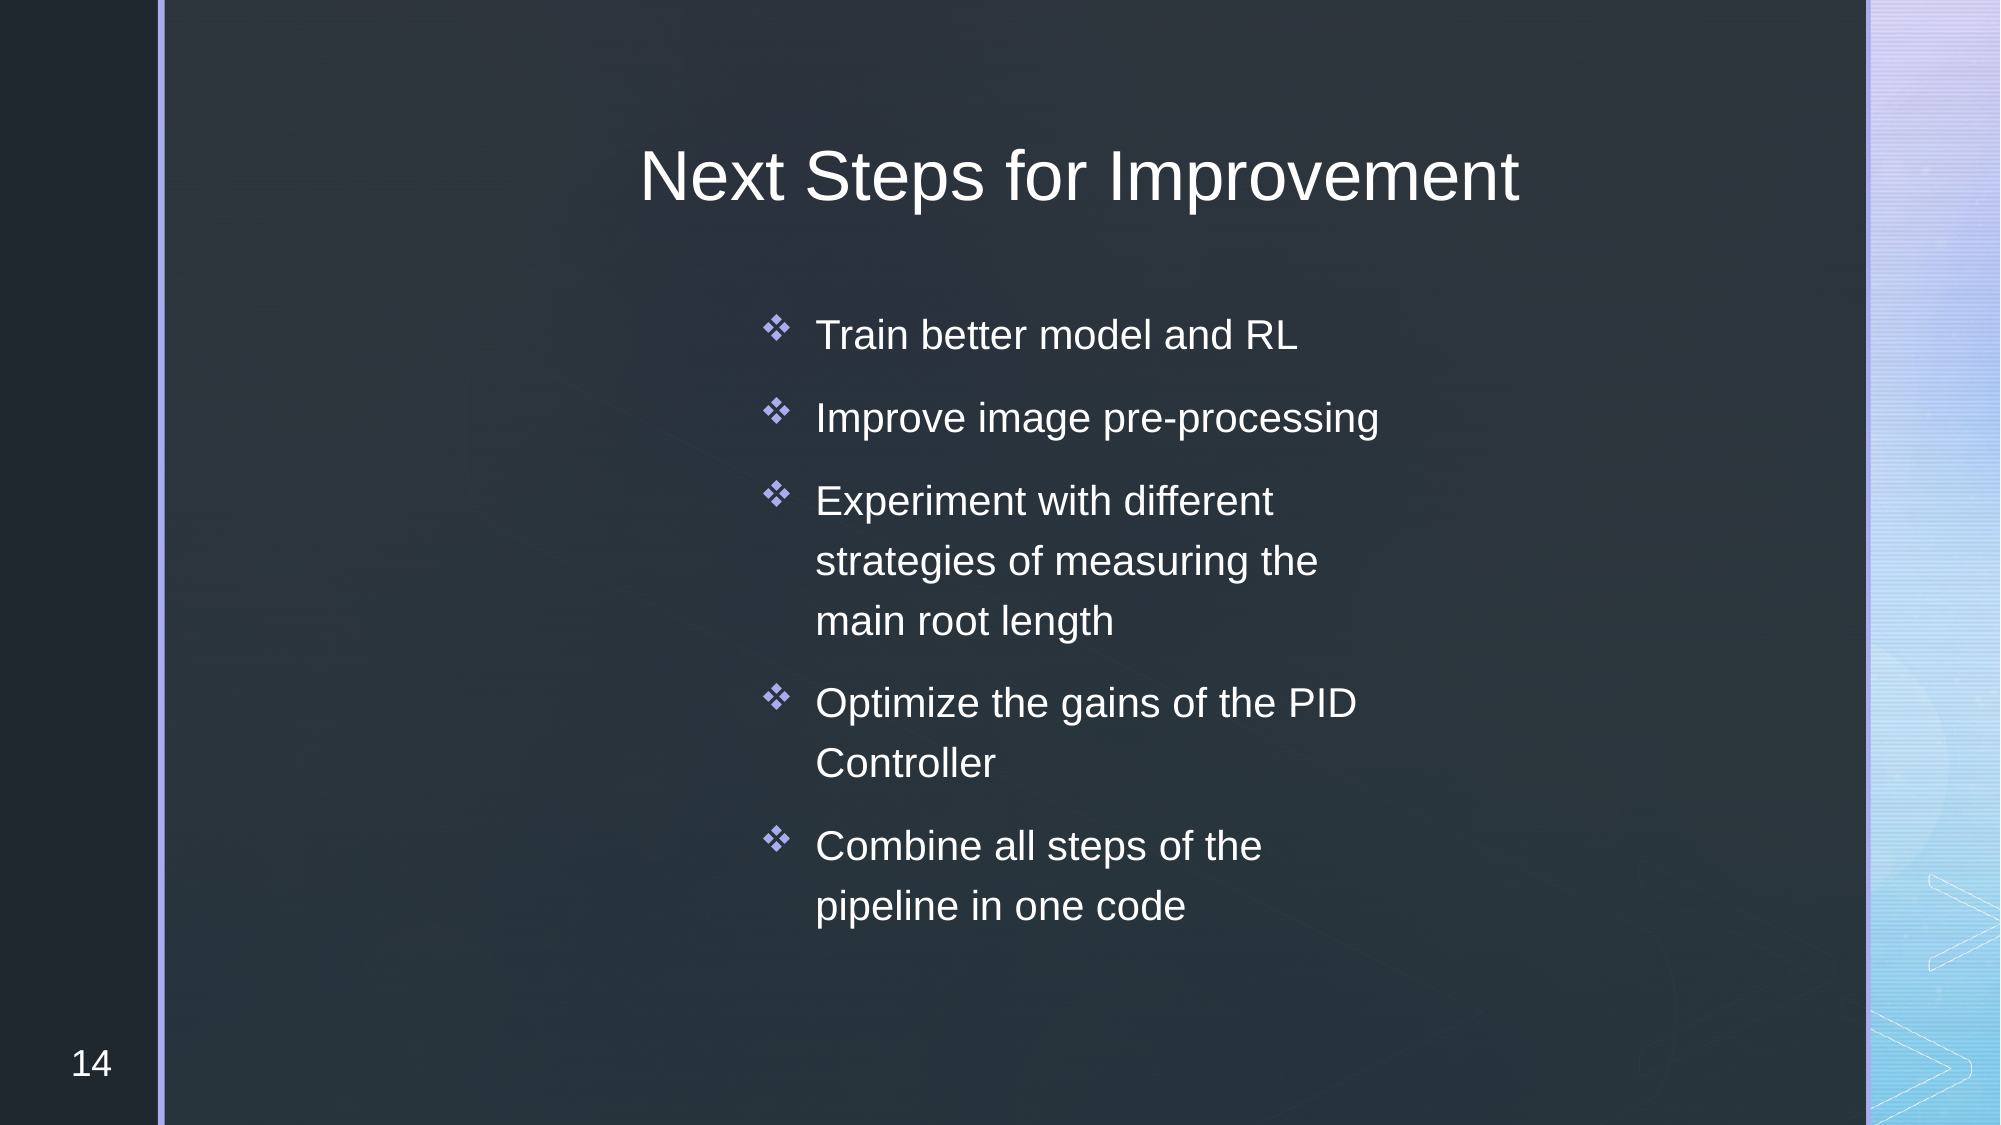

Next Steps for Improvement
Train better model and RL
Improve image pre-processing
Experiment with different strategies of measuring the main root length
Optimize the gains of the PID Controller
Combine all steps of the pipeline in one code

14